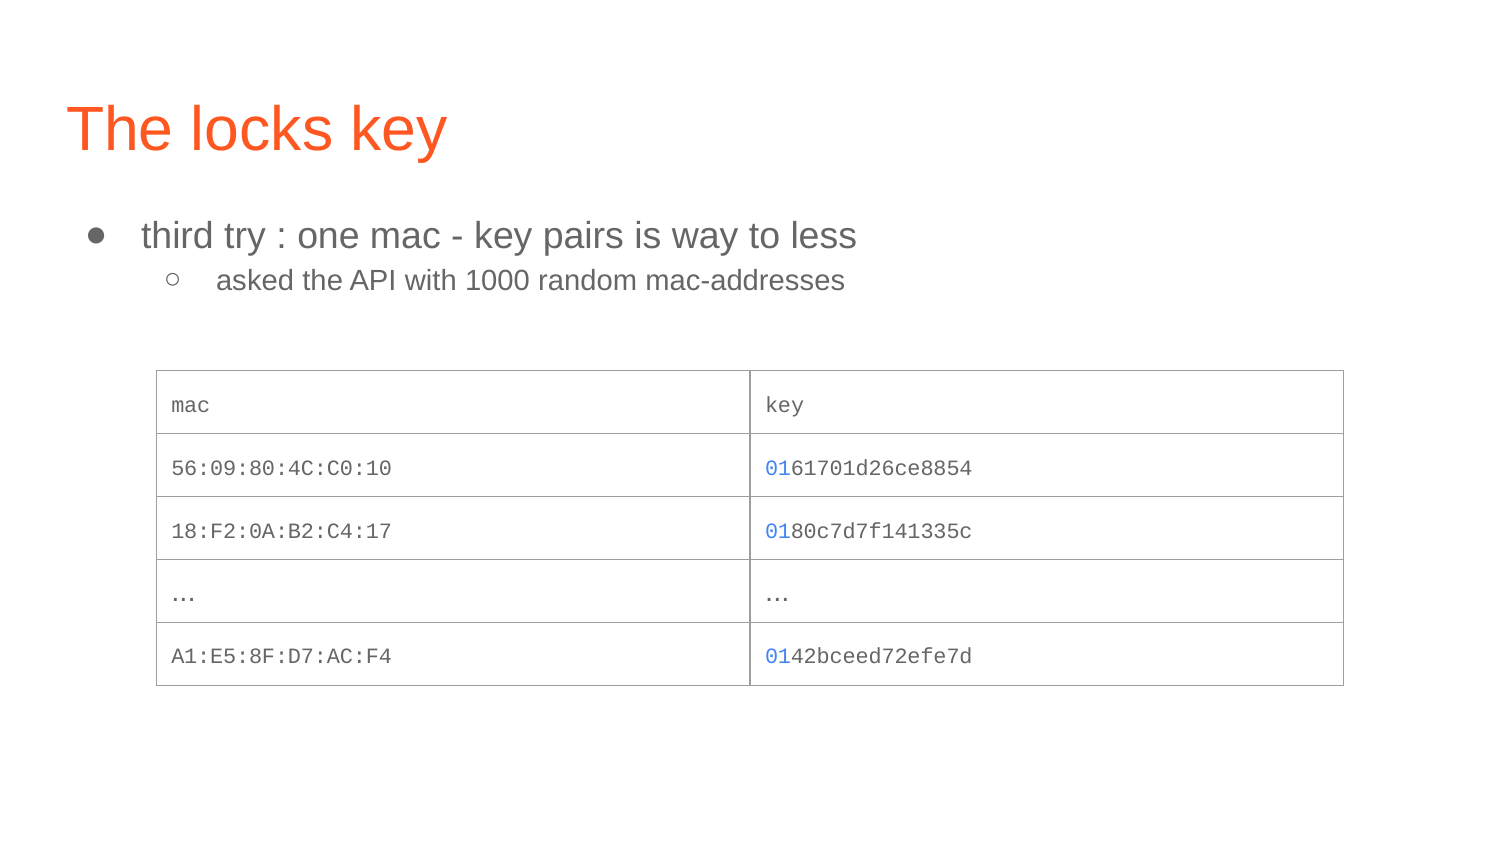

# The locks key
third try : one mac - key pairs is way to less
asked the API with 1000 random mac-addresses

| mac | key |
| --- | --- |
| 56:09:80:4C:C0:10 | 0161701d26ce8854 |
| 18:F2:0A:B2:C4:17 | 0180c7d7f141335c |
| ... | ... |
| A1:E5:8F:D7:AC:F4 | 0142bceed72efe7d |